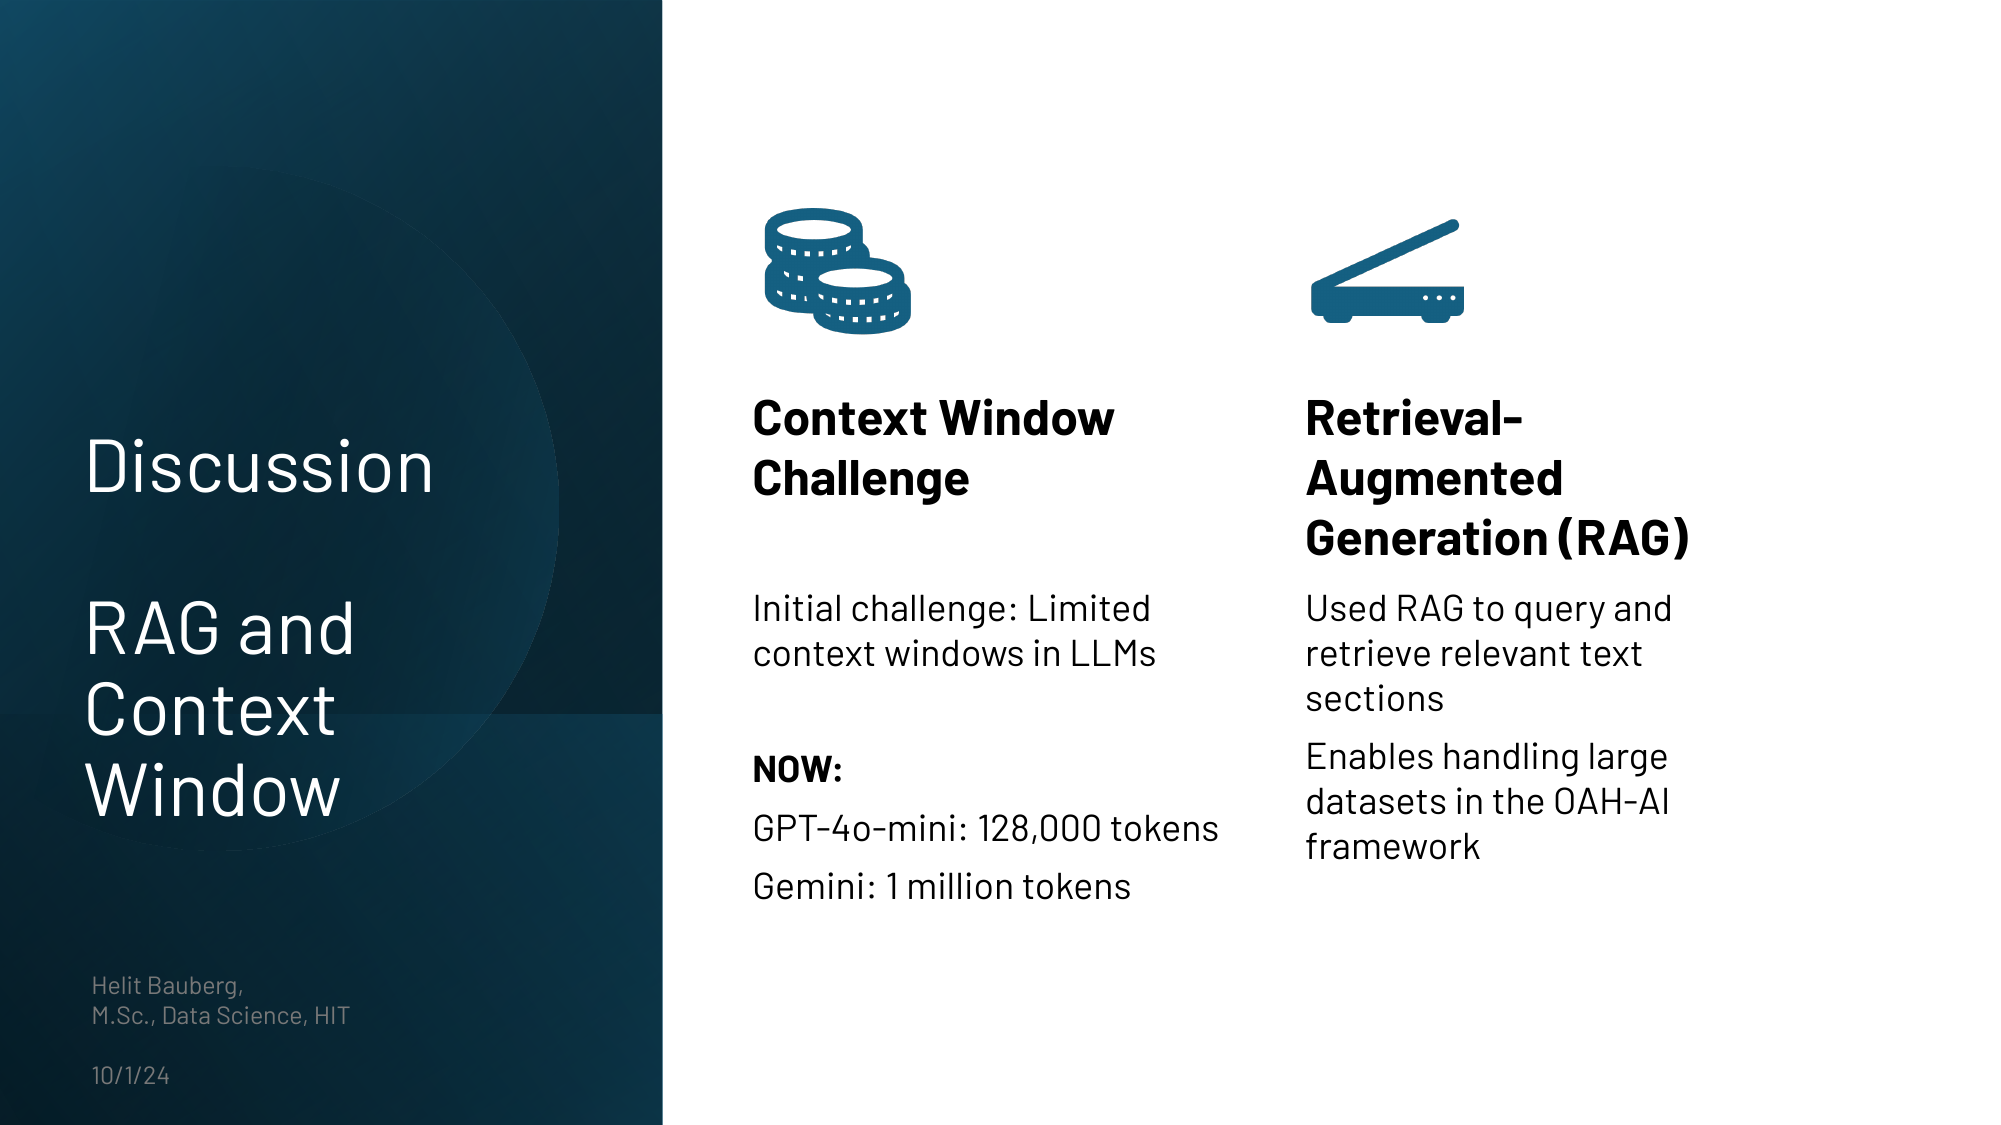

Context Window Challenge
Initial challenge: Limited context windows in LLMs

NOW:
GPT-4o-mini: 128,000 tokens
Gemini: 1 million tokens
Retrieval-Augmented Generation (RAG)
Used RAG to query and retrieve relevant text sections
Enables handling large datasets in the OAH-AI framework

# Discussion RAG and Context Window

Helit Bauberg,
M.Sc., Data Science, HIT

10/1/24
33